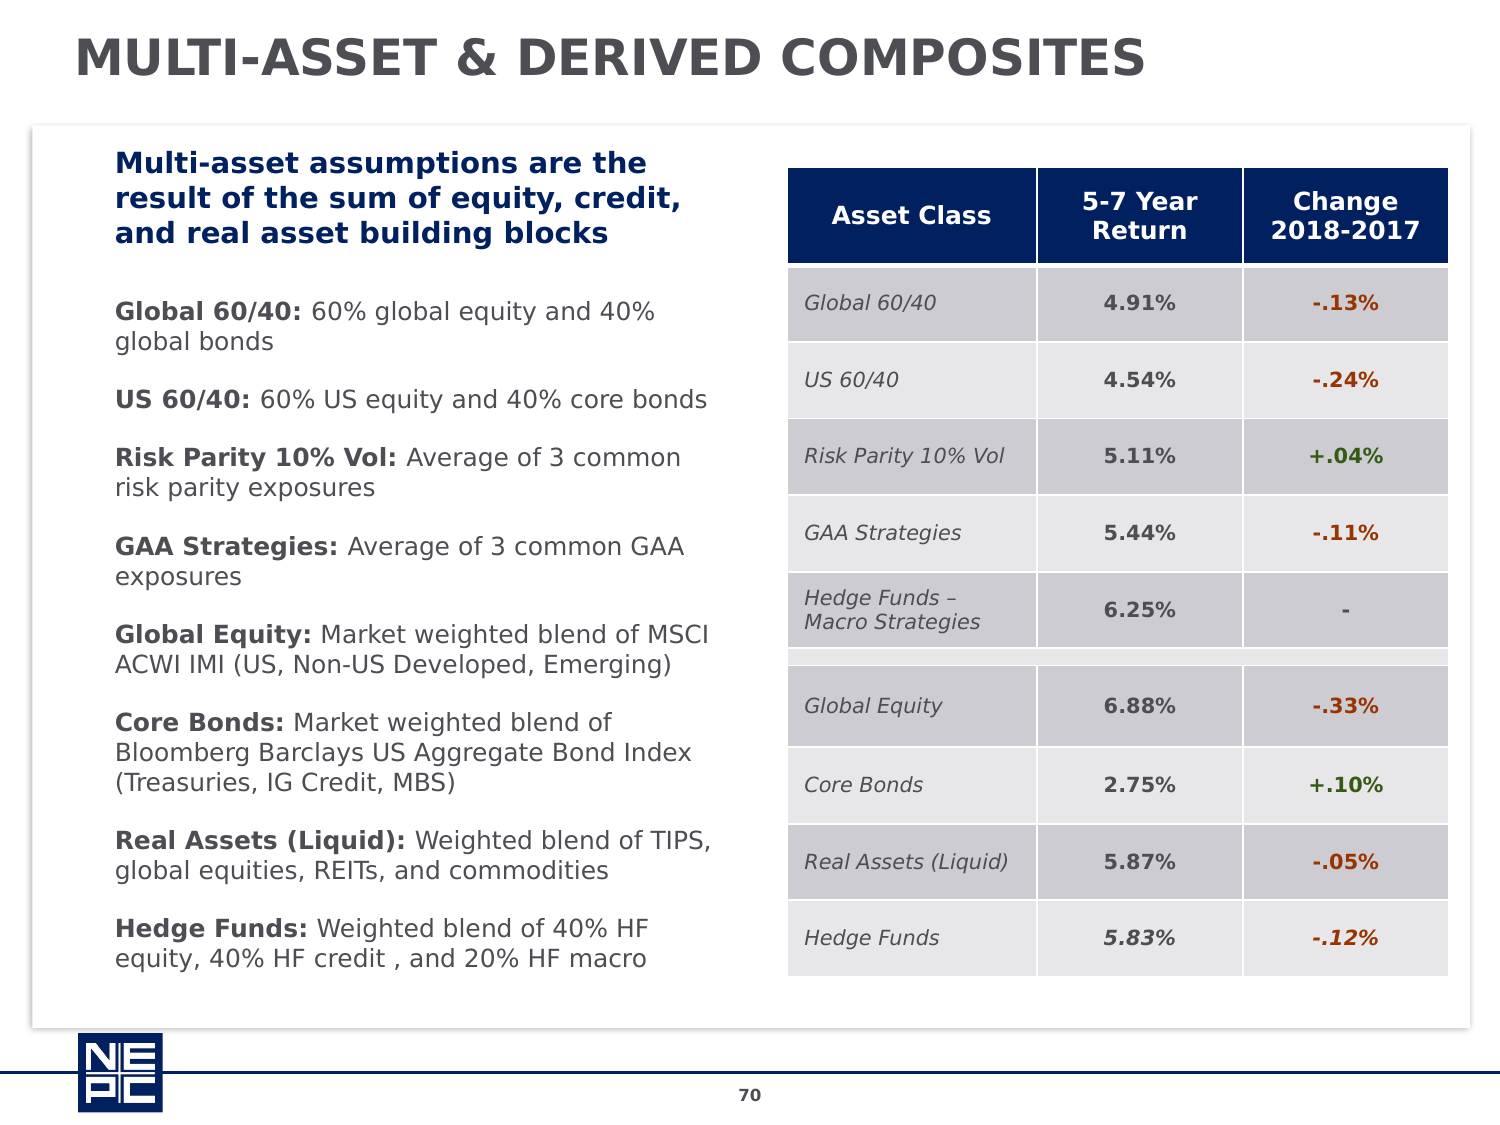

# Multi-Asset & Derived Composites
Multi-asset assumptions are the result of the sum of equity, credit, and real asset building blocks

Global 60/40: 60% global equity and 40% global bonds

US 60/40: 60% US equity and 40% core bonds

Risk Parity 10% Vol: Average of 3 common risk parity exposures

GAA Strategies: Average of 3 common GAA exposures

Global Equity: Market weighted blend of MSCI ACWI IMI (US, Non-US Developed, Emerging)

Core Bonds: Market weighted blend of Bloomberg Barclays US Aggregate Bond Index (Treasuries, IG Credit, MBS)

Real Assets (Liquid): Weighted blend of TIPS, global equities, REITs, and commodities

Hedge Funds: Weighted blend of 40% HF equity, 40% HF credit , and 20% HF macro

| Asset Class | 5-7 Year Return | Change 2018-2017 |
| --- | --- | --- |
| Global 60/40 | 4.91% | -.13% |
| US 60/40 | 4.54% | -.24% |
| Risk Parity 10% Vol | 5.11% | +.04% |
| GAA Strategies | 5.44% | -.11% |
| Hedge Funds – Macro Strategies | 6.25% | - |
|  |  |  |
| Global Equity | 6.88% | -.33% |
| Core Bonds | 2.75% | +.10% |
| Real Assets (Liquid) | 5.87% | -.05% |
| Hedge Funds | 5.83% | -.12% |
70